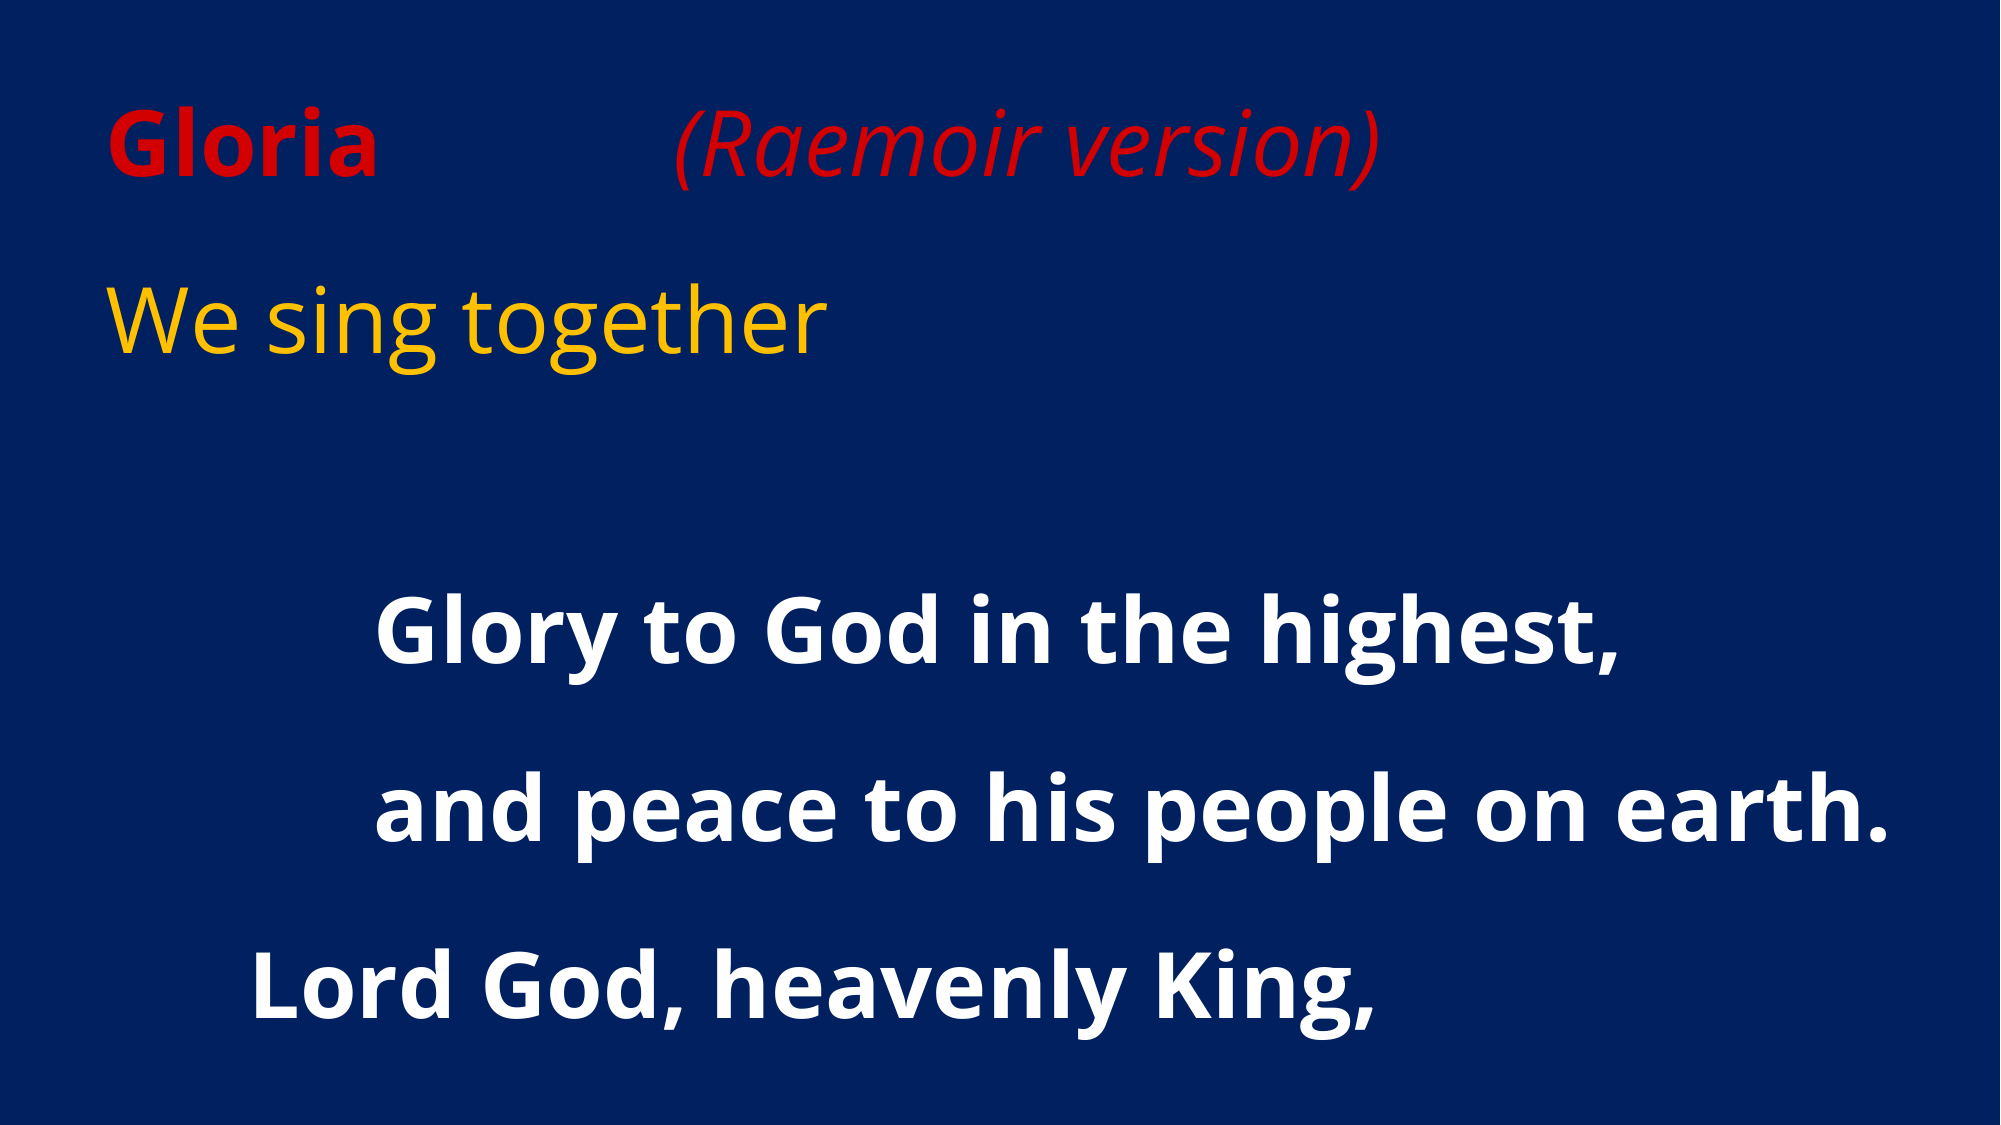

Gloria		(Raemoir version)
We sing together

All  	Glory to God in the highest,
		and peace to his people on earth.
      Lord God, heavenly King,